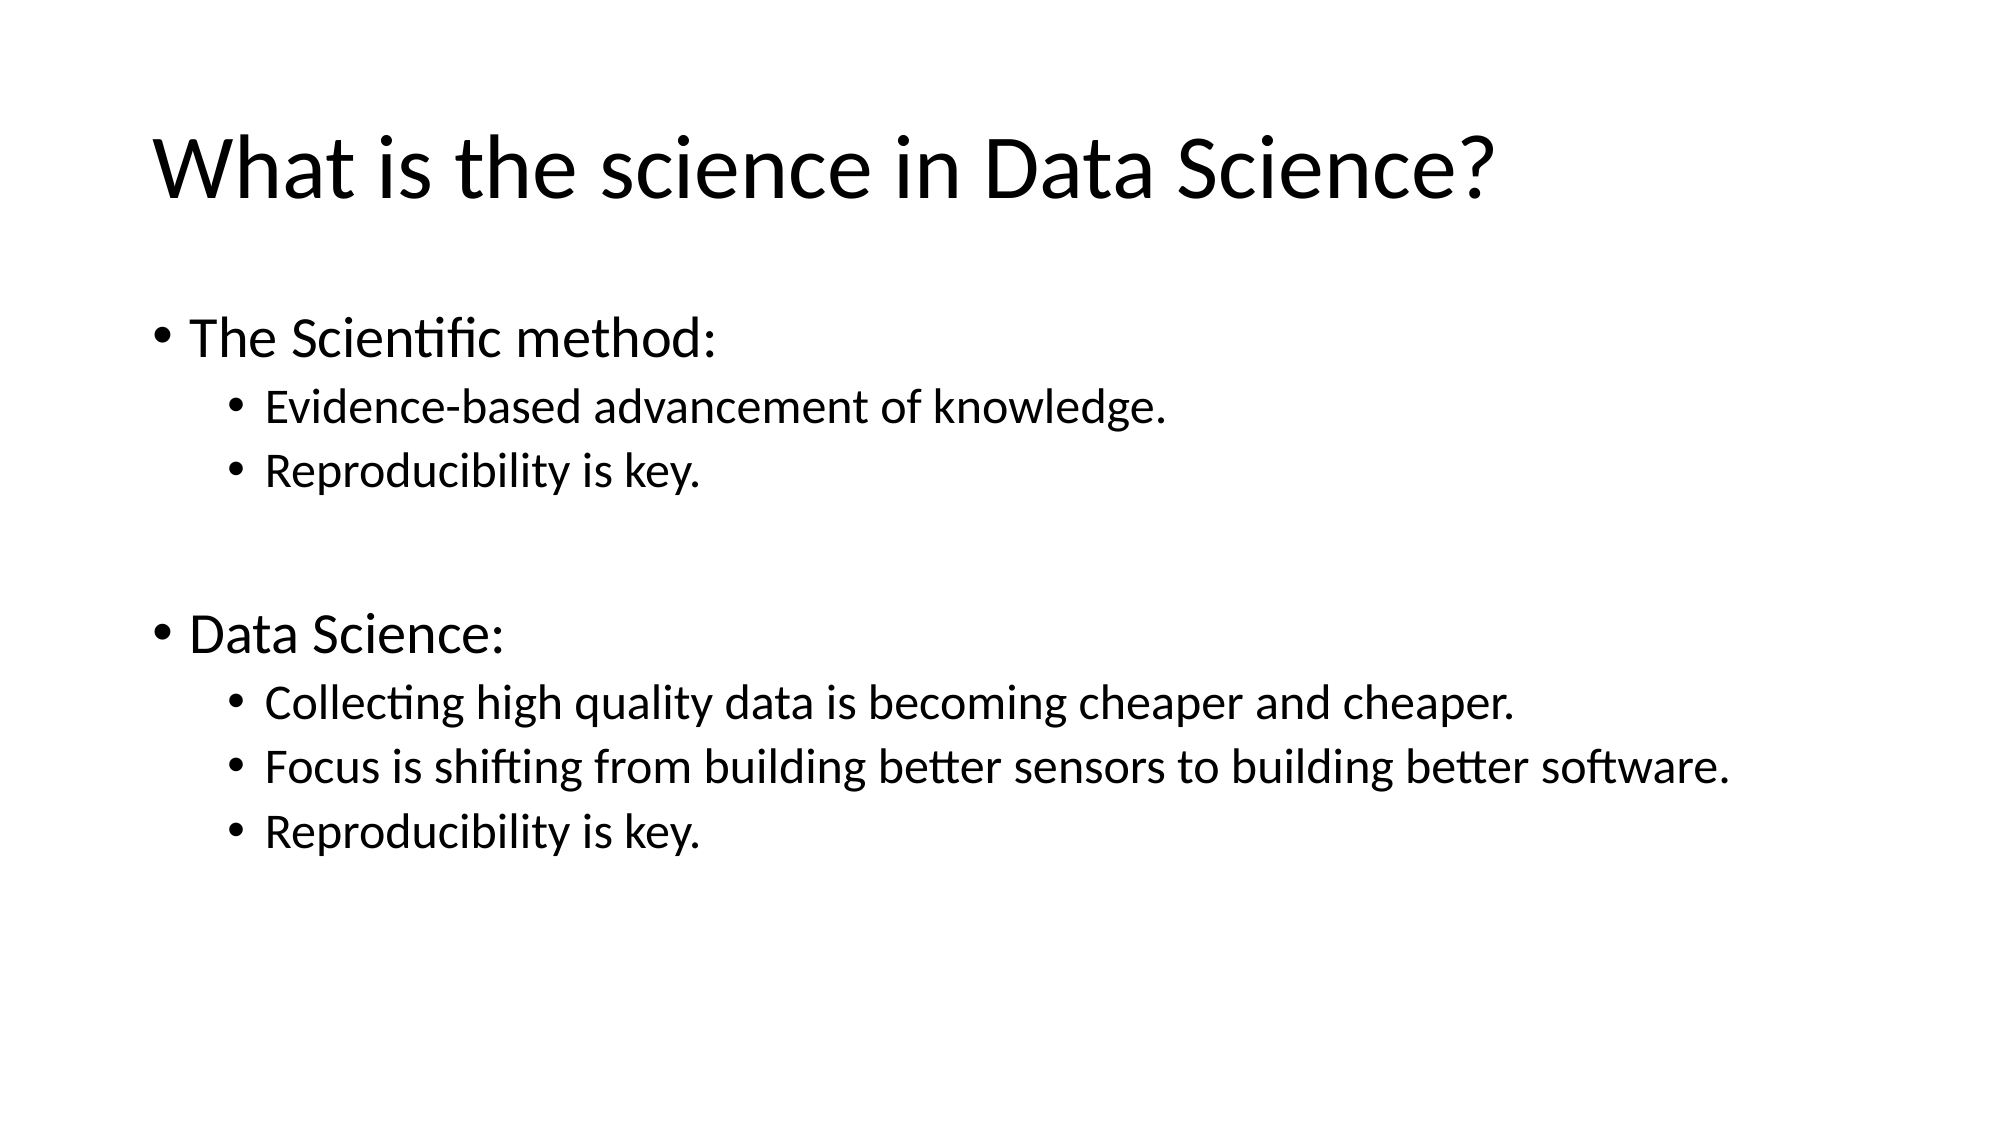

# What is the science in Data Science?
The Scientific method:
Evidence-based advancement of knowledge.
Reproducibility is key.

Data Science:
Collecting high quality data is becoming cheaper and cheaper.
Focus is shifting from building better sensors to building better software.
Reproducibility is key.